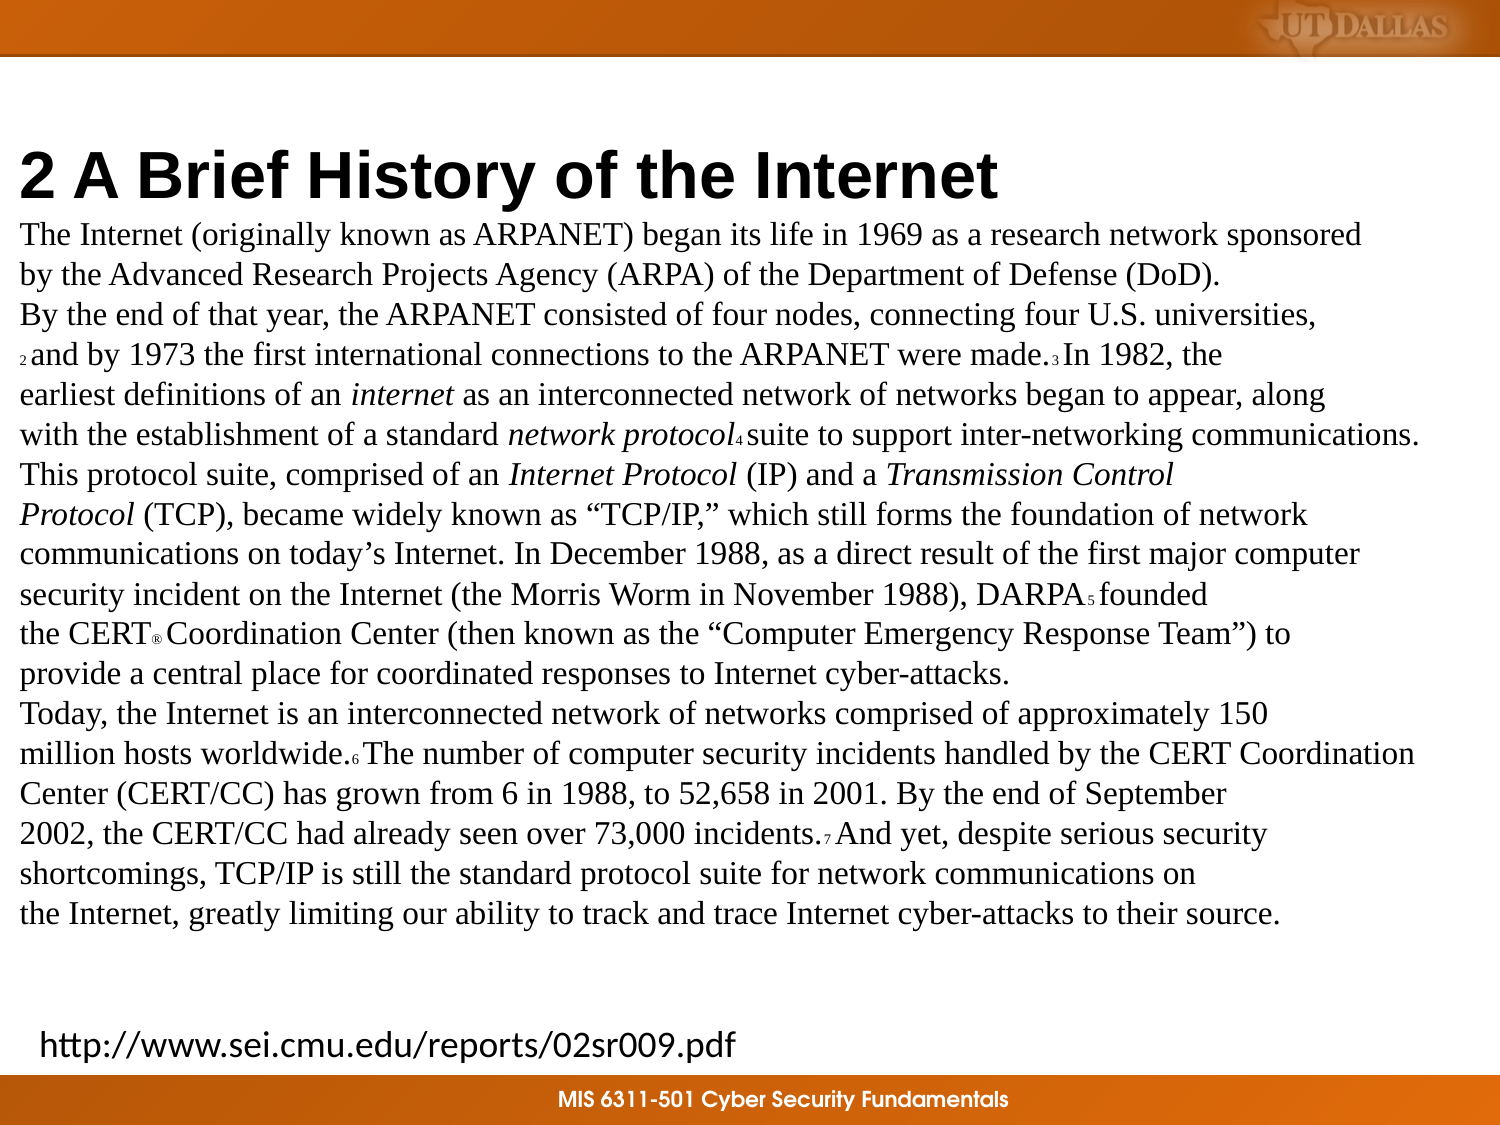

2 A Brief History of the Internet
The Internet (originally known as ARPANET) began its life in 1969 as a research network sponsored
by the Advanced Research Projects Agency (ARPA) of the Department of Defense (DoD).
By the end of that year, the ARPANET consisted of four nodes, connecting four U.S. universities,
2 and by 1973 the first international connections to the ARPANET were made.3 In 1982, the
earliest definitions of an internet as an interconnected network of networks began to appear, along
with the establishment of a standard network protocol4 suite to support inter-networking communications.
This protocol suite, comprised of an Internet Protocol (IP) and a Transmission Control
Protocol (TCP), became widely known as “TCP/IP,” which still forms the foundation of network
communications on today’s Internet. In December 1988, as a direct result of the first major computer
security incident on the Internet (the Morris Worm in November 1988), DARPA5 founded
the CERT® Coordination Center (then known as the “Computer Emergency Response Team”) to
provide a central place for coordinated responses to Internet cyber-attacks.
Today, the Internet is an interconnected network of networks comprised of approximately 150
million hosts worldwide.6 The number of computer security incidents handled by the CERT Coordination
Center (CERT/CC) has grown from 6 in 1988, to 52,658 in 2001. By the end of September
2002, the CERT/CC had already seen over 73,000 incidents.7 And yet, despite serious security
shortcomings, TCP/IP is still the standard protocol suite for network communications on
the Internet, greatly limiting our ability to track and trace Internet cyber-attacks to their source.
http://www.sei.cmu.edu/reports/02sr009.pdf